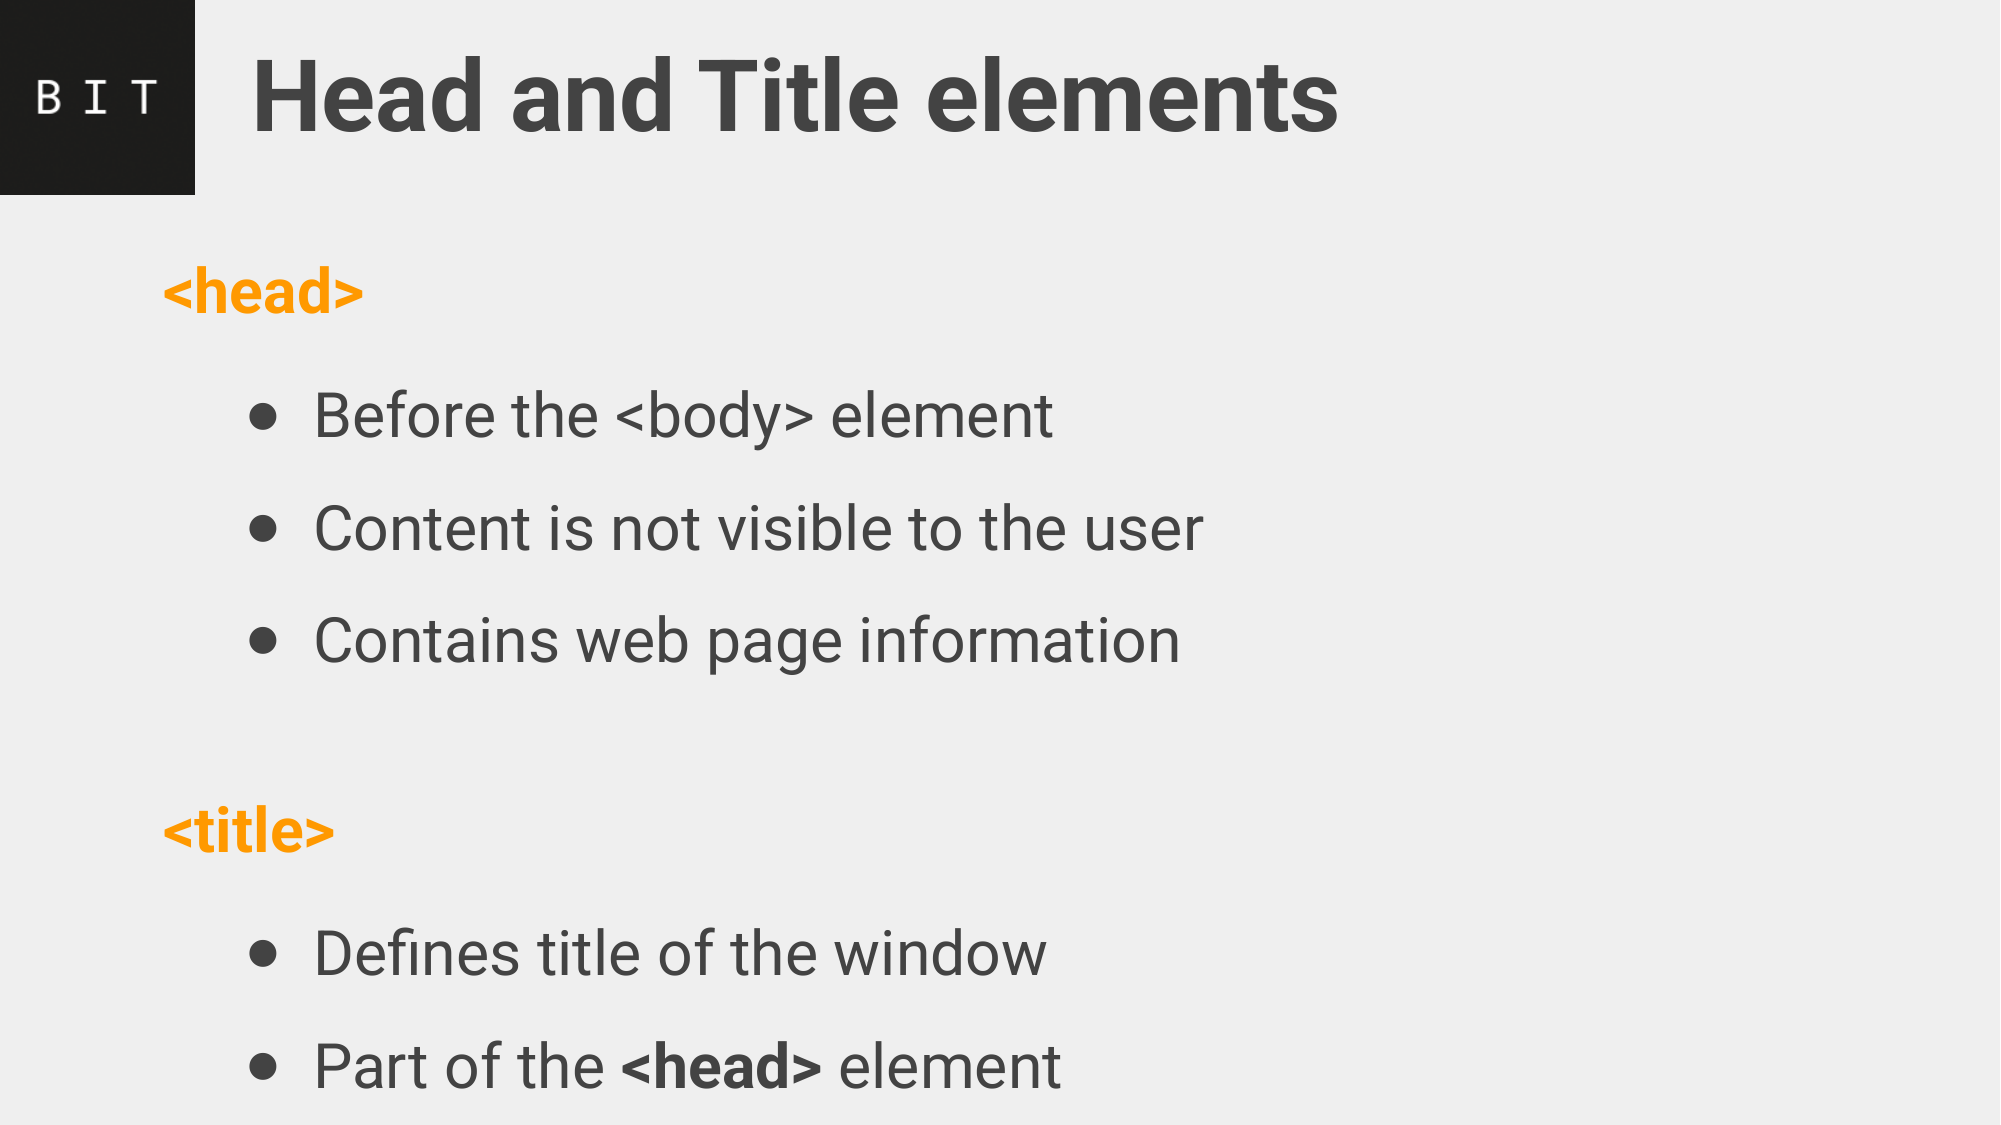

# Head and Title elements
<head>
Before the <body> element
Content is not visible to the user
Contains web page information
<title>
Defines title of the window
Part of the <head> element